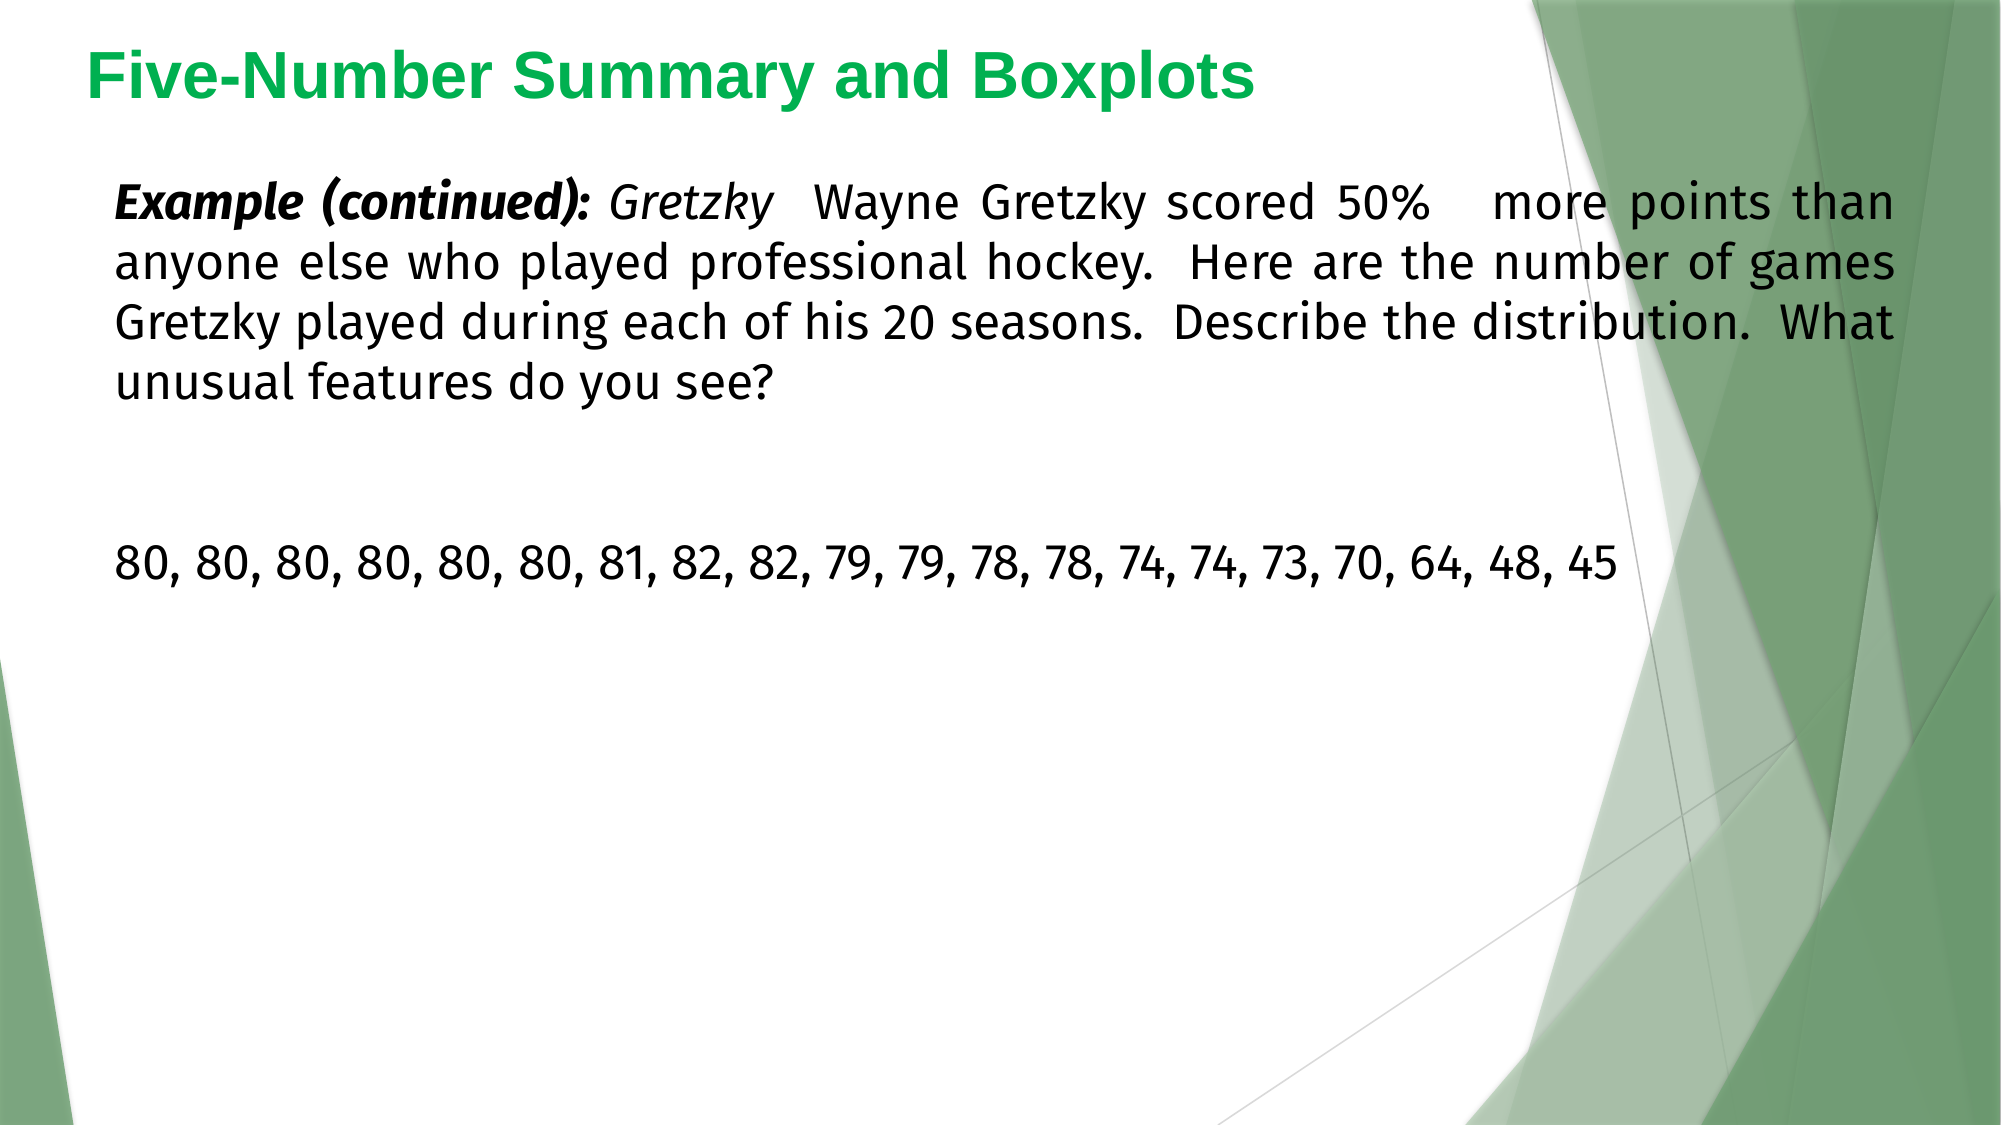

Five-Number Summary and Boxplots
Example (continued): Gretzky  Wayne Gretzky scored 50%   more points than anyone else who played professional hockey.  Here are the number of games Gretzky played during each of his 20 seasons.  Describe the distribution.  What unusual features do you see?

80, 80, 80, 80, 80, 80, 81, 82, 82, 79, 79, 78, 78, 74, 74, 73, 70, 64, 48, 45